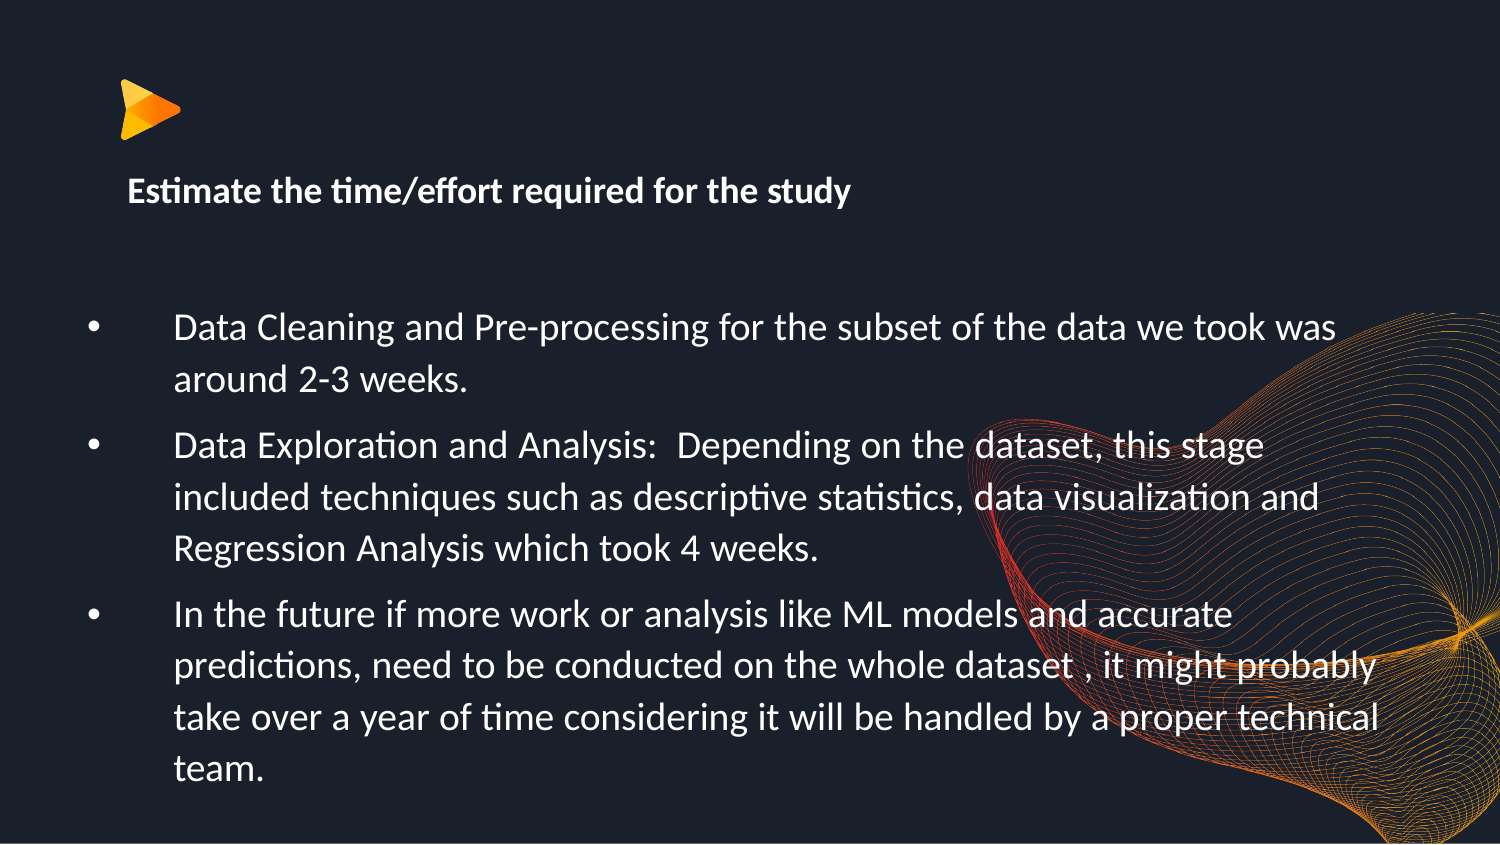

# Estimate the time/effort required for the study
Data Cleaning and Pre-processing for the subset of the data we took was around 2-3 weeks.
Data Exploration and Analysis: Depending on the dataset, this stage included techniques such as descriptive statistics, data visualization and Regression Analysis which took 4 weeks.
In the future if more work or analysis like ML models and accurate predictions, need to be conducted on the whole dataset , it might probably take over a year of time considering it will be handled by a proper technical team.
•
•
•